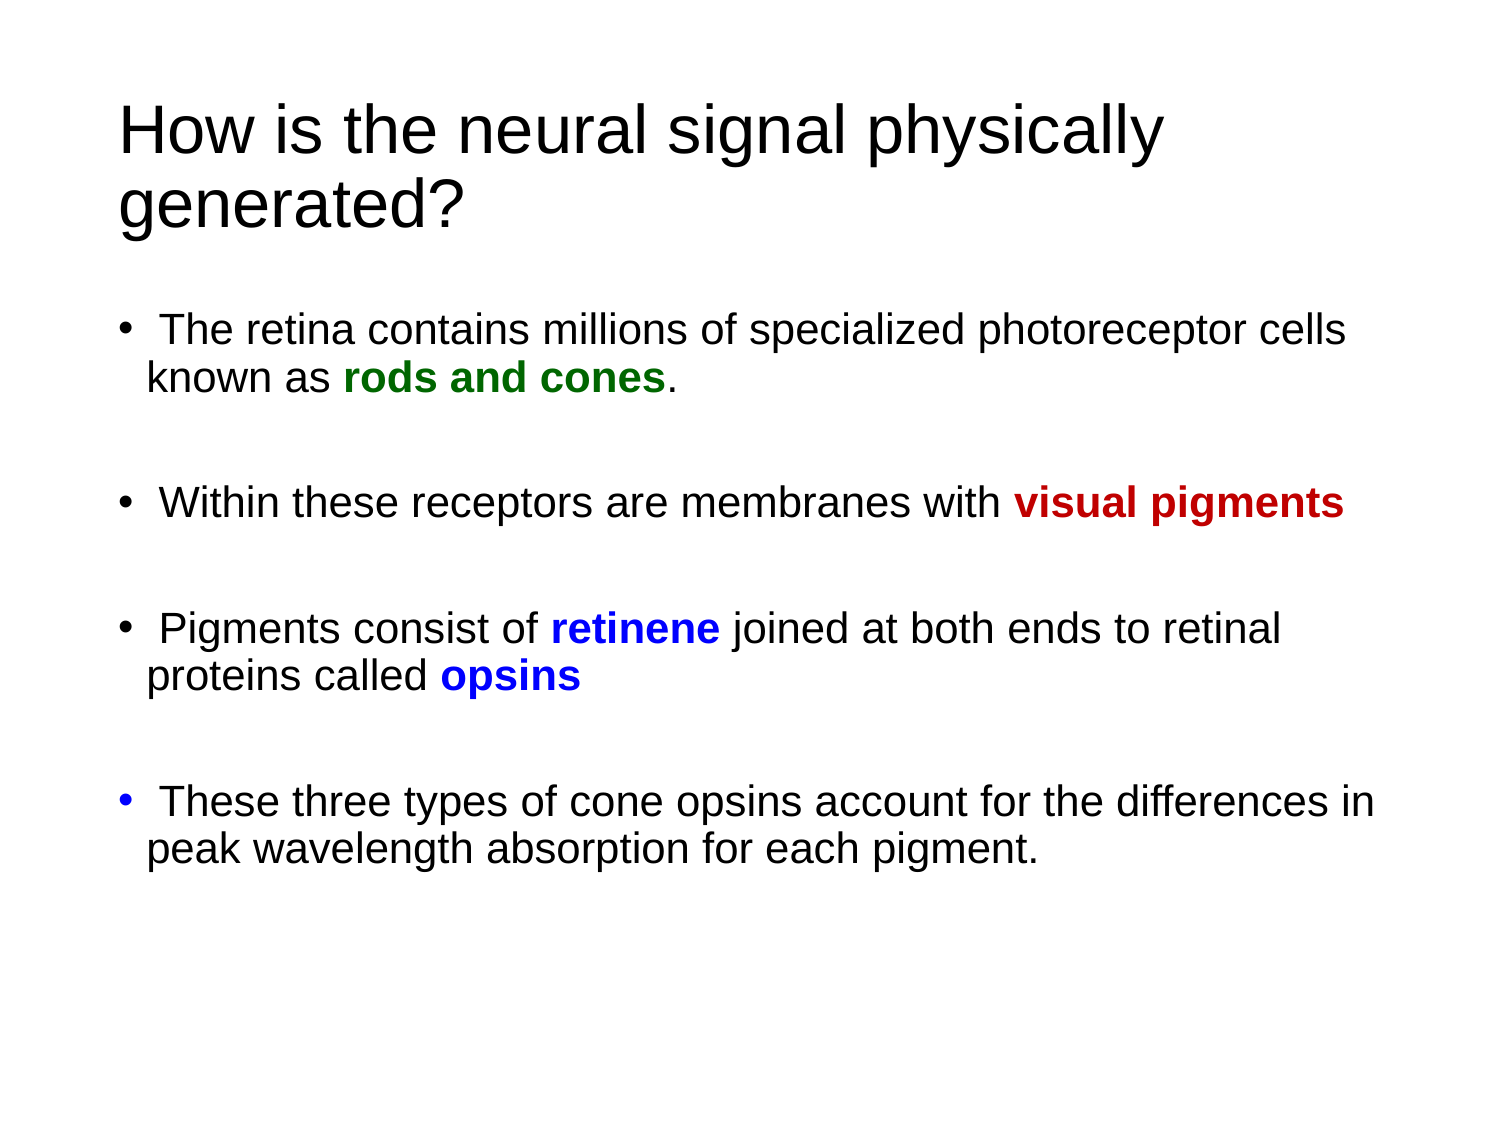

# How is the neural signal physically generated?
 The retina contains millions of specialized photoreceptor cells known as rods and cones.

 Within these receptors are membranes with visual pigments

 Pigments consist of retinene joined at both ends to retinal proteins called opsins

 These three types of cone opsins account for the differences in peak wavelength absorption for each pigment.